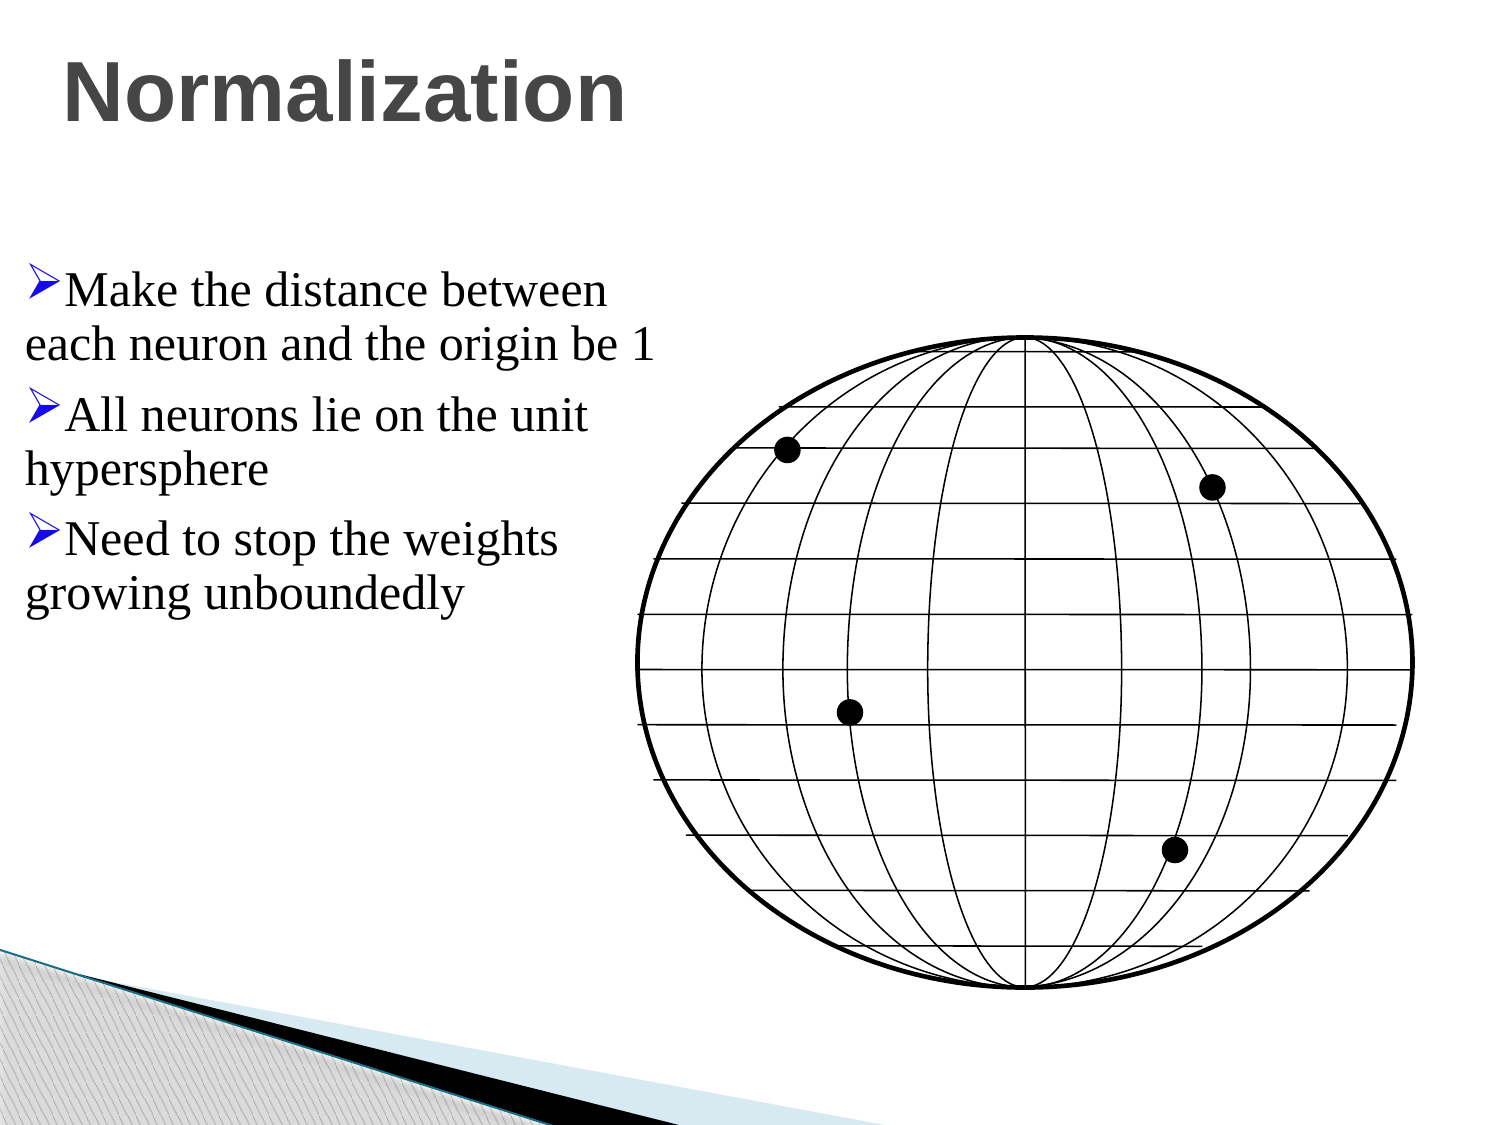

Normalization
Make the distance between each neuron and the origin be 1
All neurons lie on the unit hypersphere
Need to stop the weights growing unboundedly